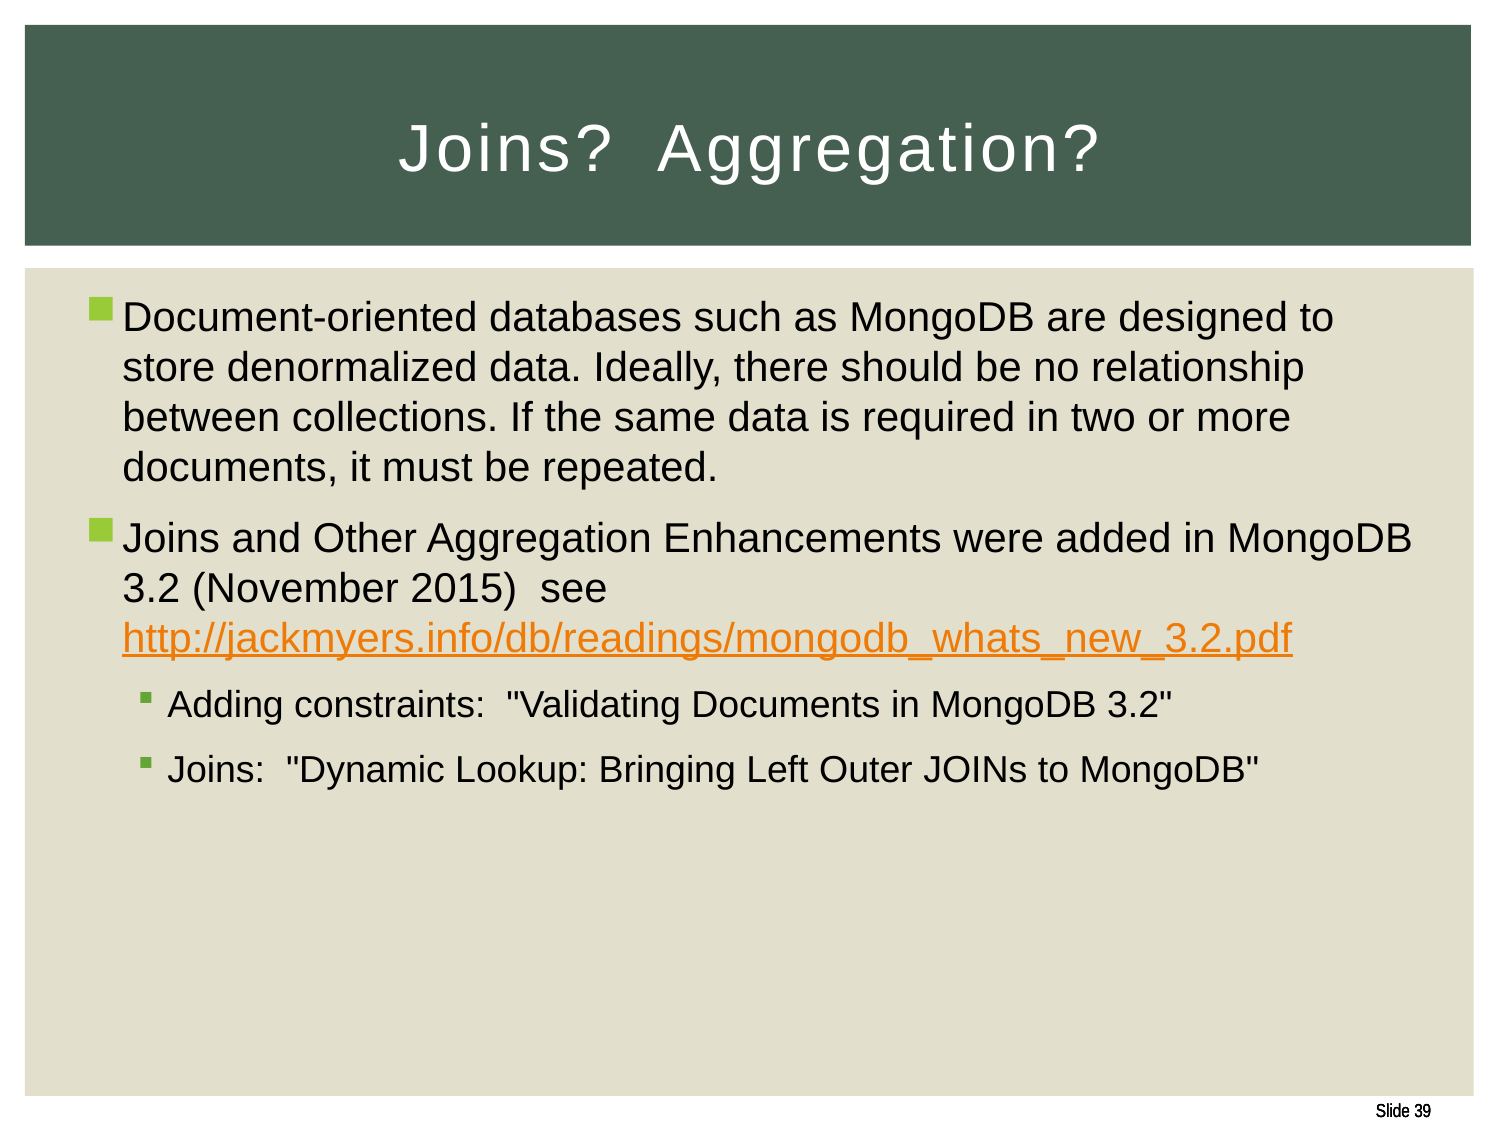

# Joins?  Aggregation?
Document-oriented databases such as MongoDB are designed to store denormalized data. Ideally, there should be no relationship between collections. If the same data is required in two or more documents, it must be repeated.
Joins and Other Aggregation Enhancements were added in MongoDB 3.2 (November 2015)  see http://jackmyers.info/db/readings/mongodb_whats_new_3.2.pdf
Adding constraints:  "Validating Documents in MongoDB 3.2"
Joins:  "Dynamic Lookup: Bringing Left Outer JOINs to MongoDB"